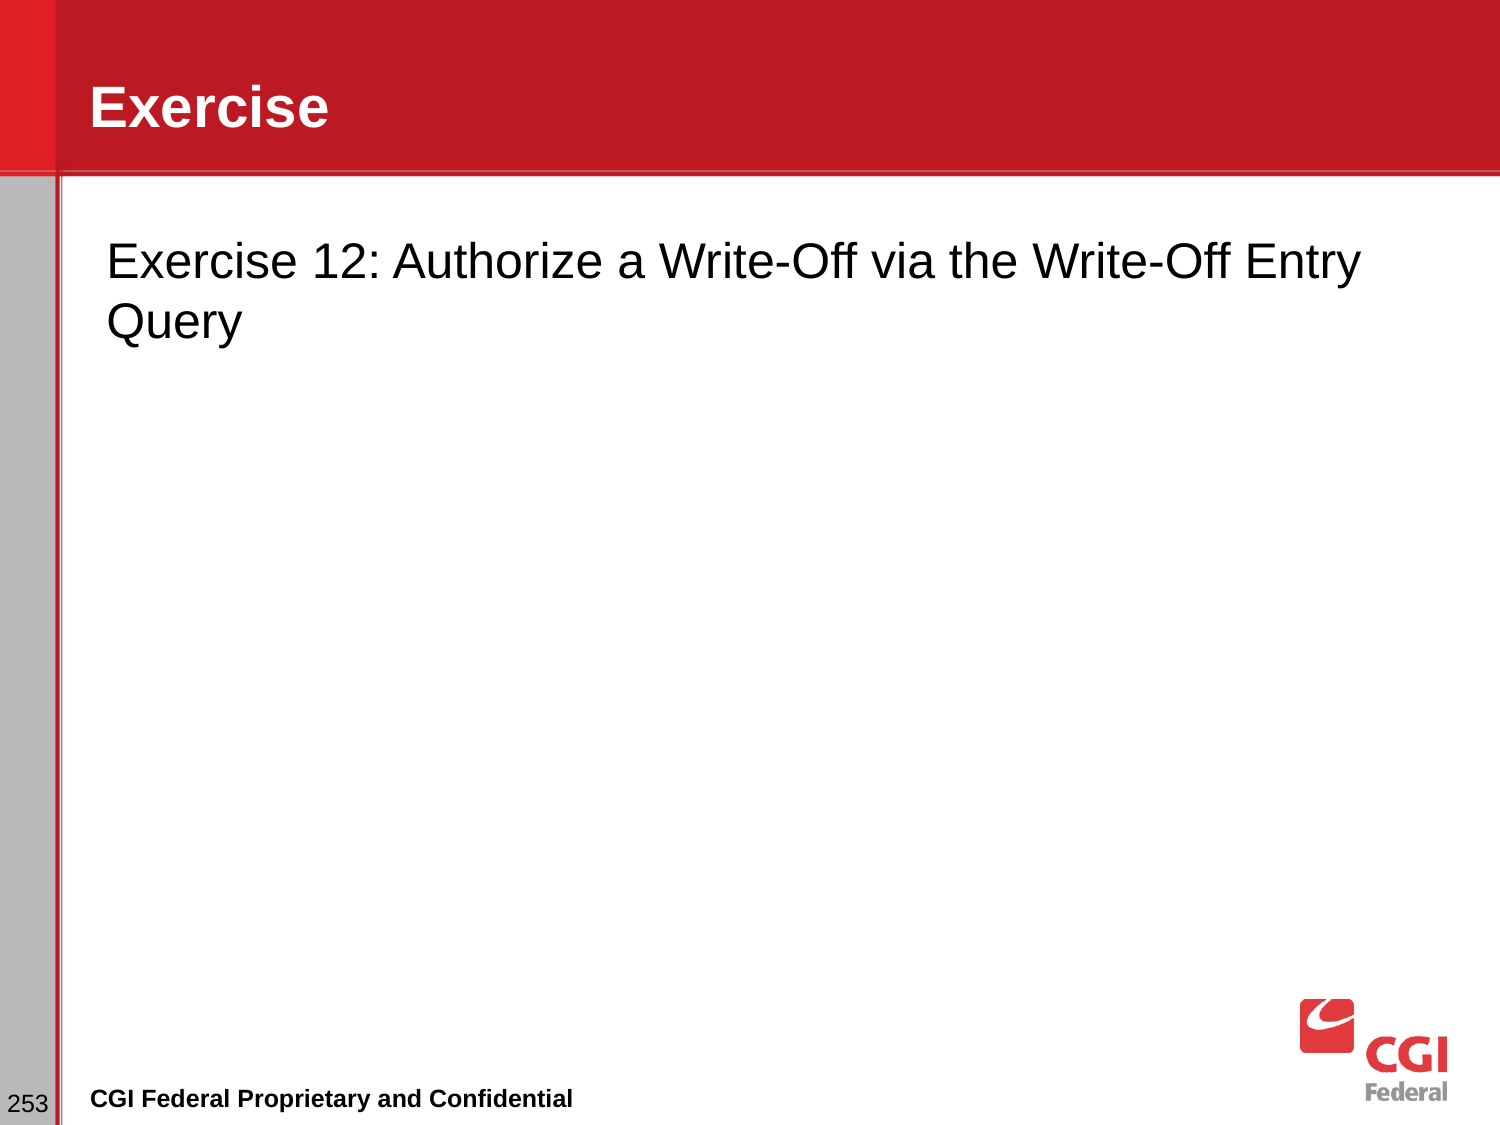

# Exercise

Exercise 12: Authorize a Write-Off via the Write-Off Entry Query
253
CGI Federal Proprietary and Confidential